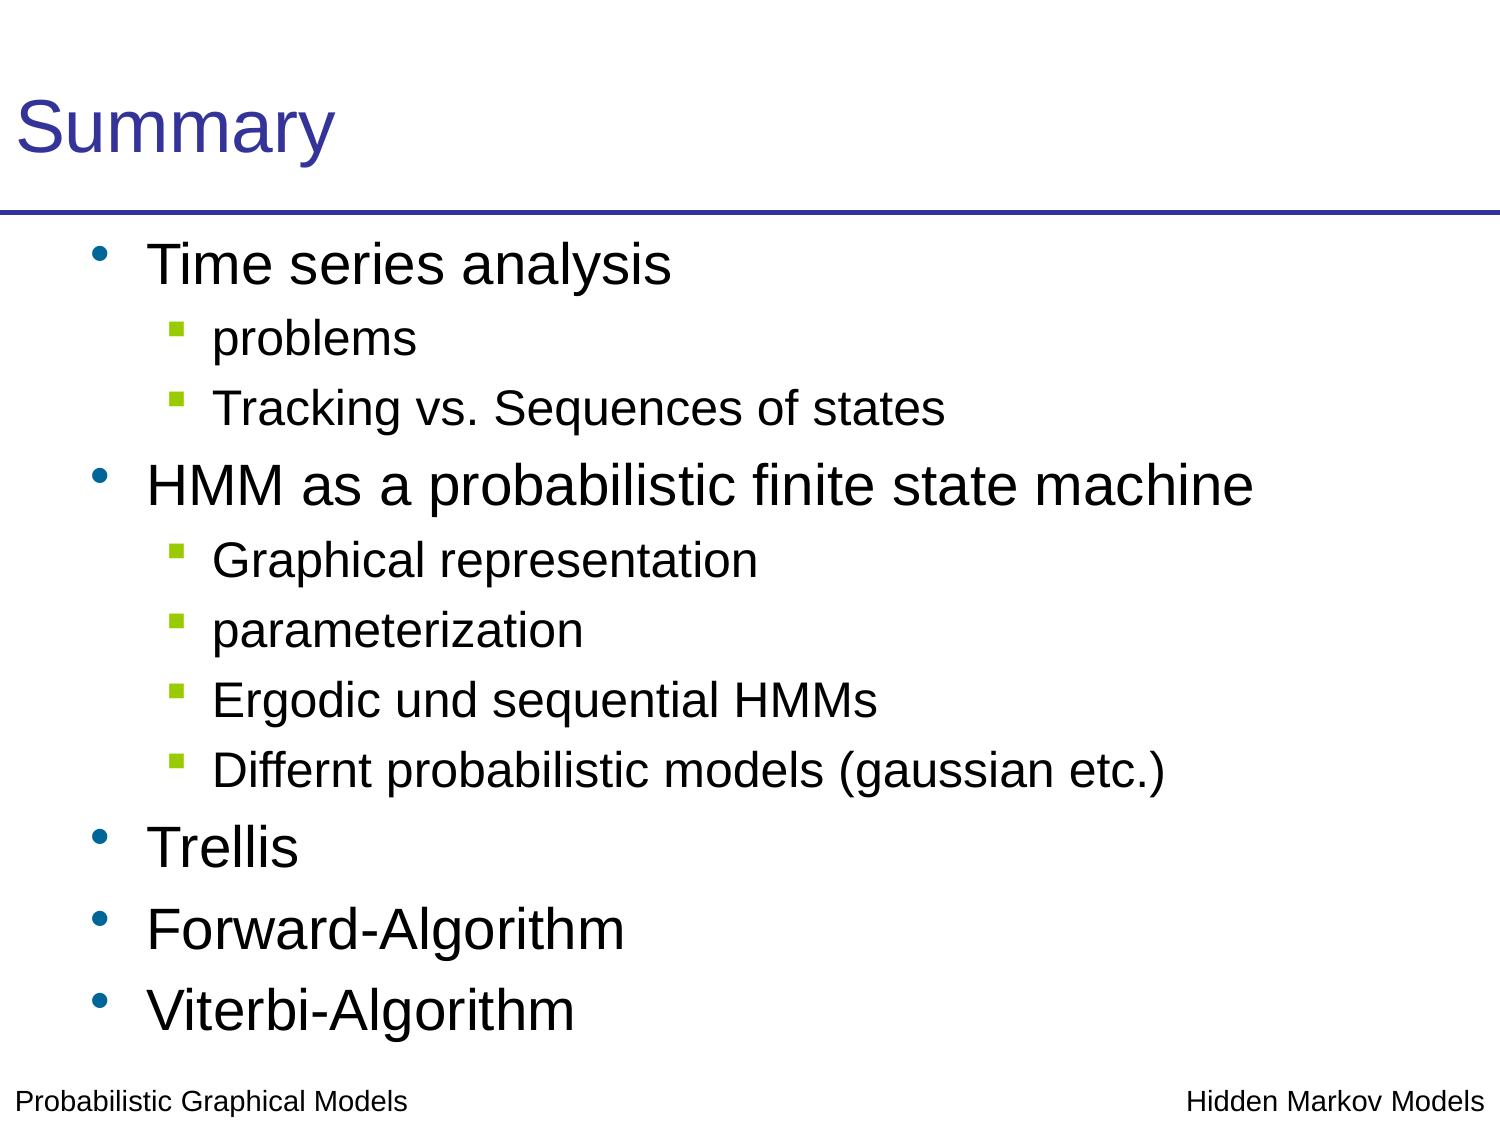

# Summary
Time series analysis
problems
Tracking vs. Sequences of states
HMM as a probabilistic finite state machine
Graphical representation
parameterization
Ergodic und sequential HMMs
Differnt probabilistic models (gaussian etc.)
Trellis
Forward-Algorithm
Viterbi-Algorithm